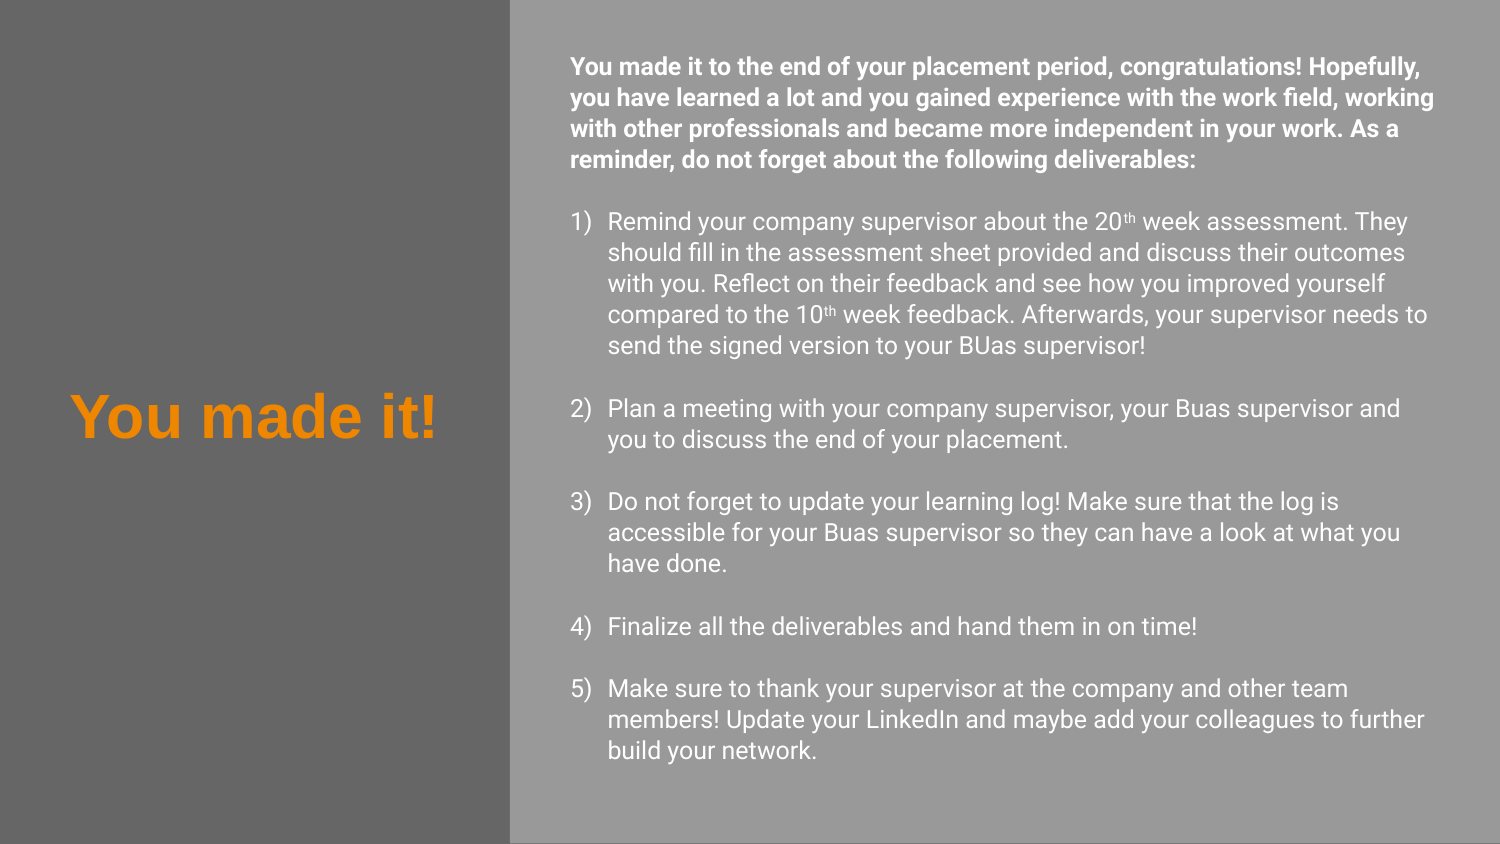

You made it to the end of your placement period, congratulations! Hopefully, you have learned a lot and you gained experience with the work field, working with other professionals and became more independent in your work. As a reminder, do not forget about the following deliverables:

Remind your company supervisor about the 20th week assessment. They should fill in the assessment sheet provided and discuss their outcomes with you. Reflect on their feedback and see how you improved yourself compared to the 10th week feedback. Afterwards, your supervisor needs to send the signed version to your BUas supervisor!
Plan a meeting with your company supervisor, your Buas supervisor and you to discuss the end of your placement.
Do not forget to update your learning log! Make sure that the log is accessible for your Buas supervisor so they can have a look at what you have done.

Finalize all the deliverables and hand them in on time!

Make sure to thank your supervisor at the company and other team members! Update your LinkedIn and maybe add your colleagues to further build your network.

# You made it!